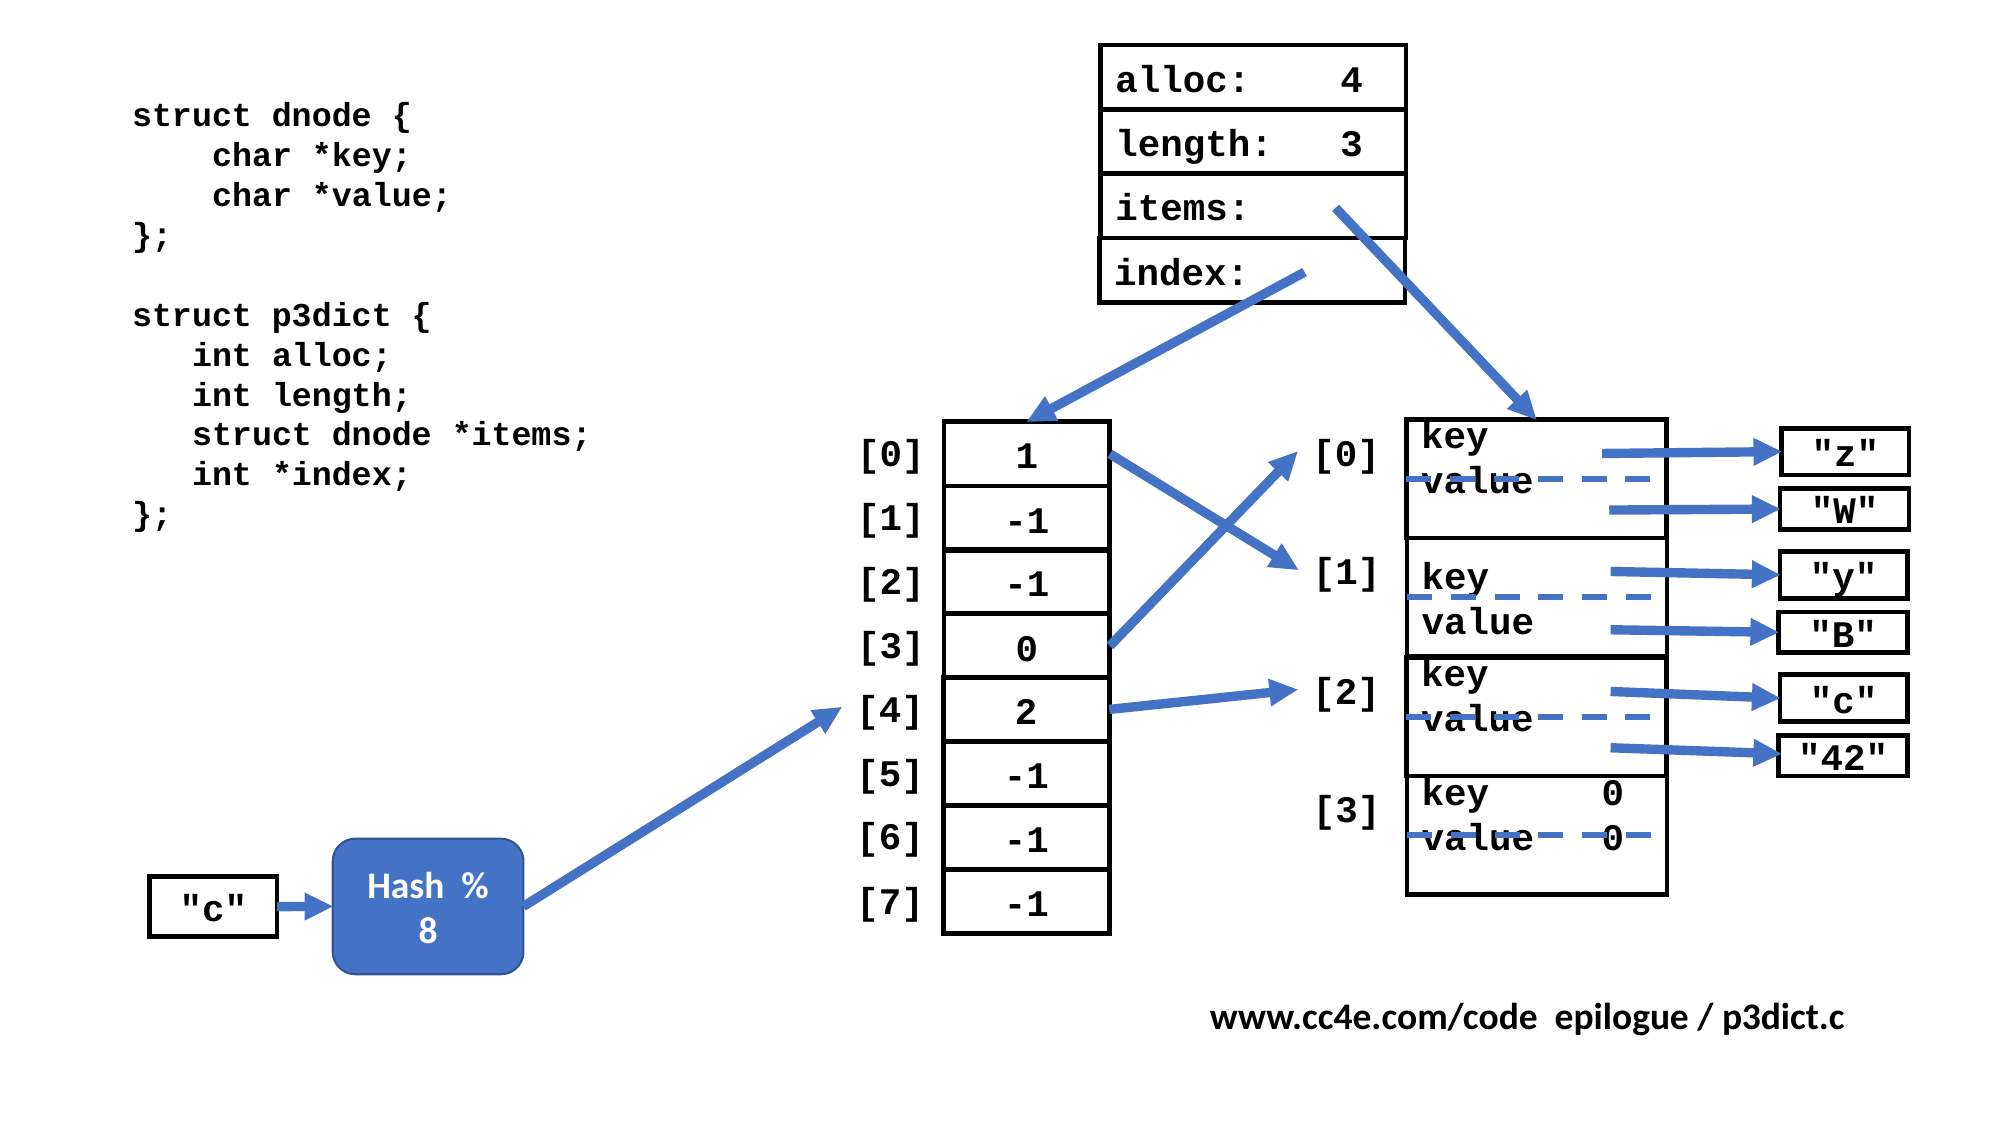

alloc:    4
struct dnode {
    char *key;
    char *value;
};

struct p3dict {
   int alloc;
   int length;
   struct dnode *items;
   int *index;
};
length:   3
items:
index:
key
value
[0]
1
[0]
"z"
[1]
-1
"W"
key
value
[1]
[2]
-1
"y"
"B"
[3]
0
key
value
[2]
"c"
[4]
2
"42"
[5]
-1
key     0
value   0
[3]
[6]
-1
Hash  % 8
[7]
-1
"c"
www.cc4e.com/code  epilogue / p3dict.c